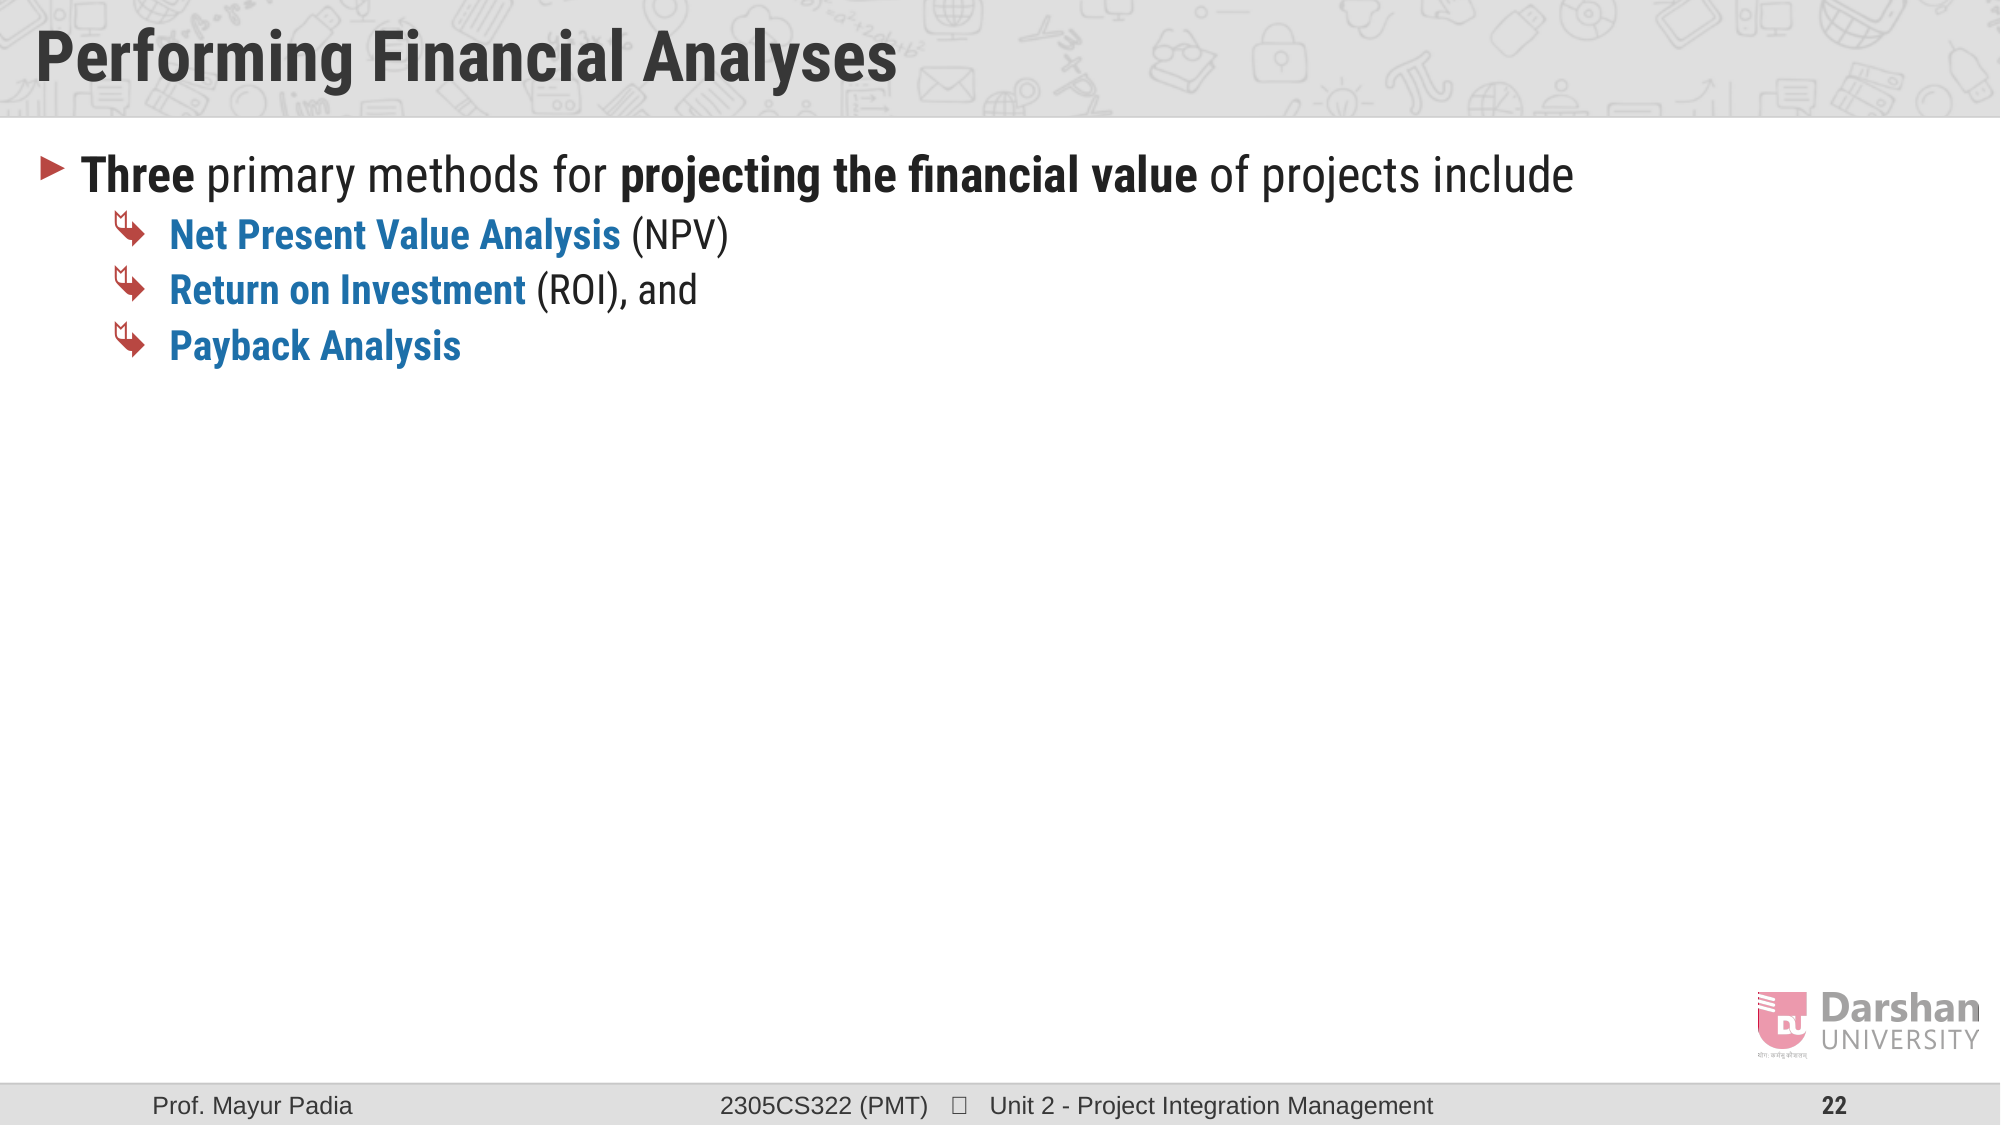

# Performing Financial Analyses
Three primary methods for projecting the financial value of projects include
Net Present Value Analysis (NPV)
Return on Investment (ROI), and
Payback Analysis